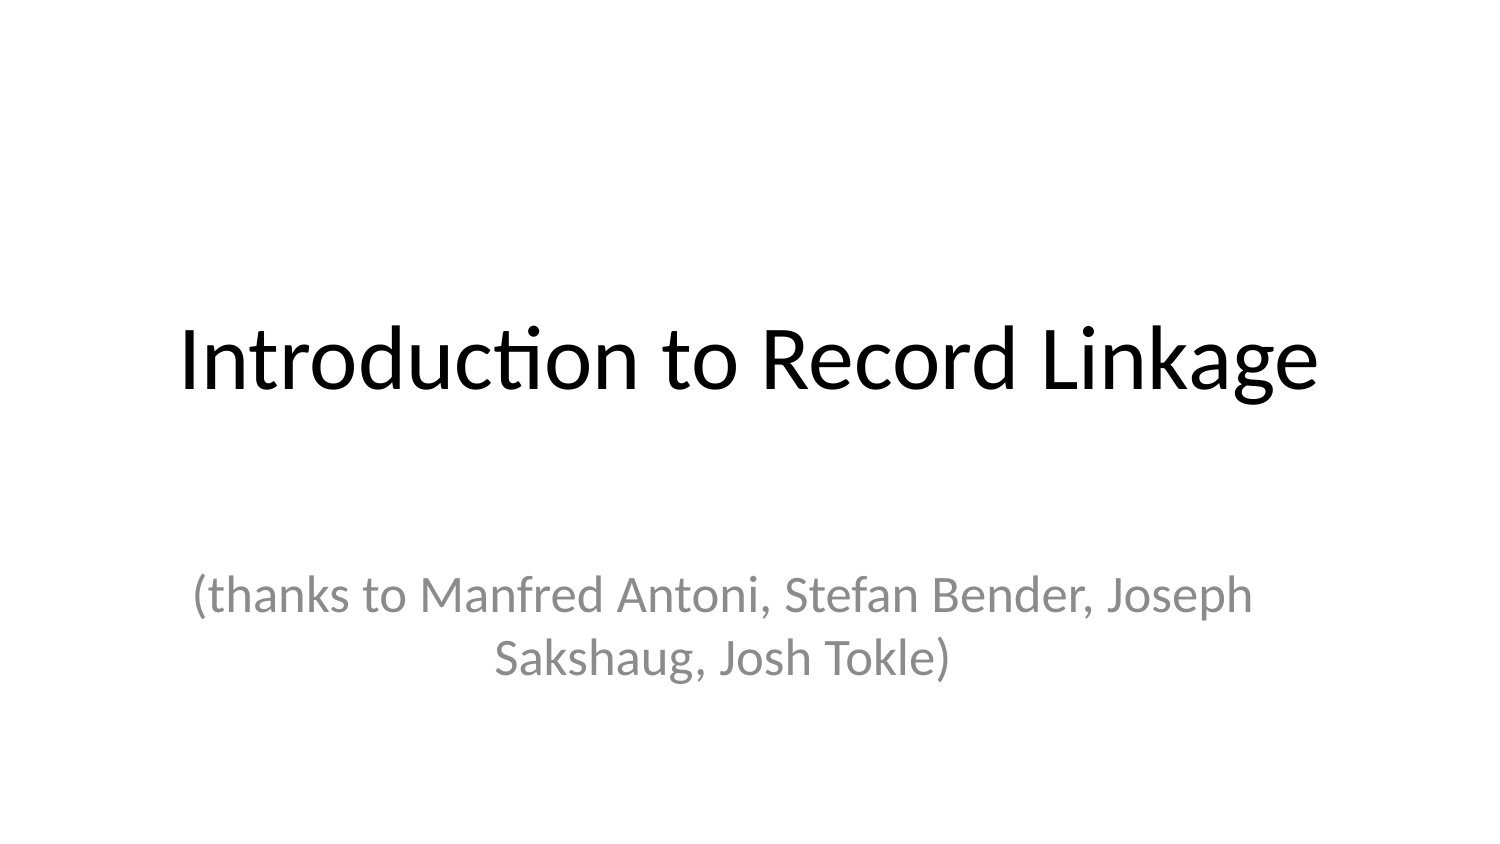

# Introduction to Record Linkage

(thanks to Manfred Antoni, Stefan Bender, Joseph Sakshaug, Josh Tokle)